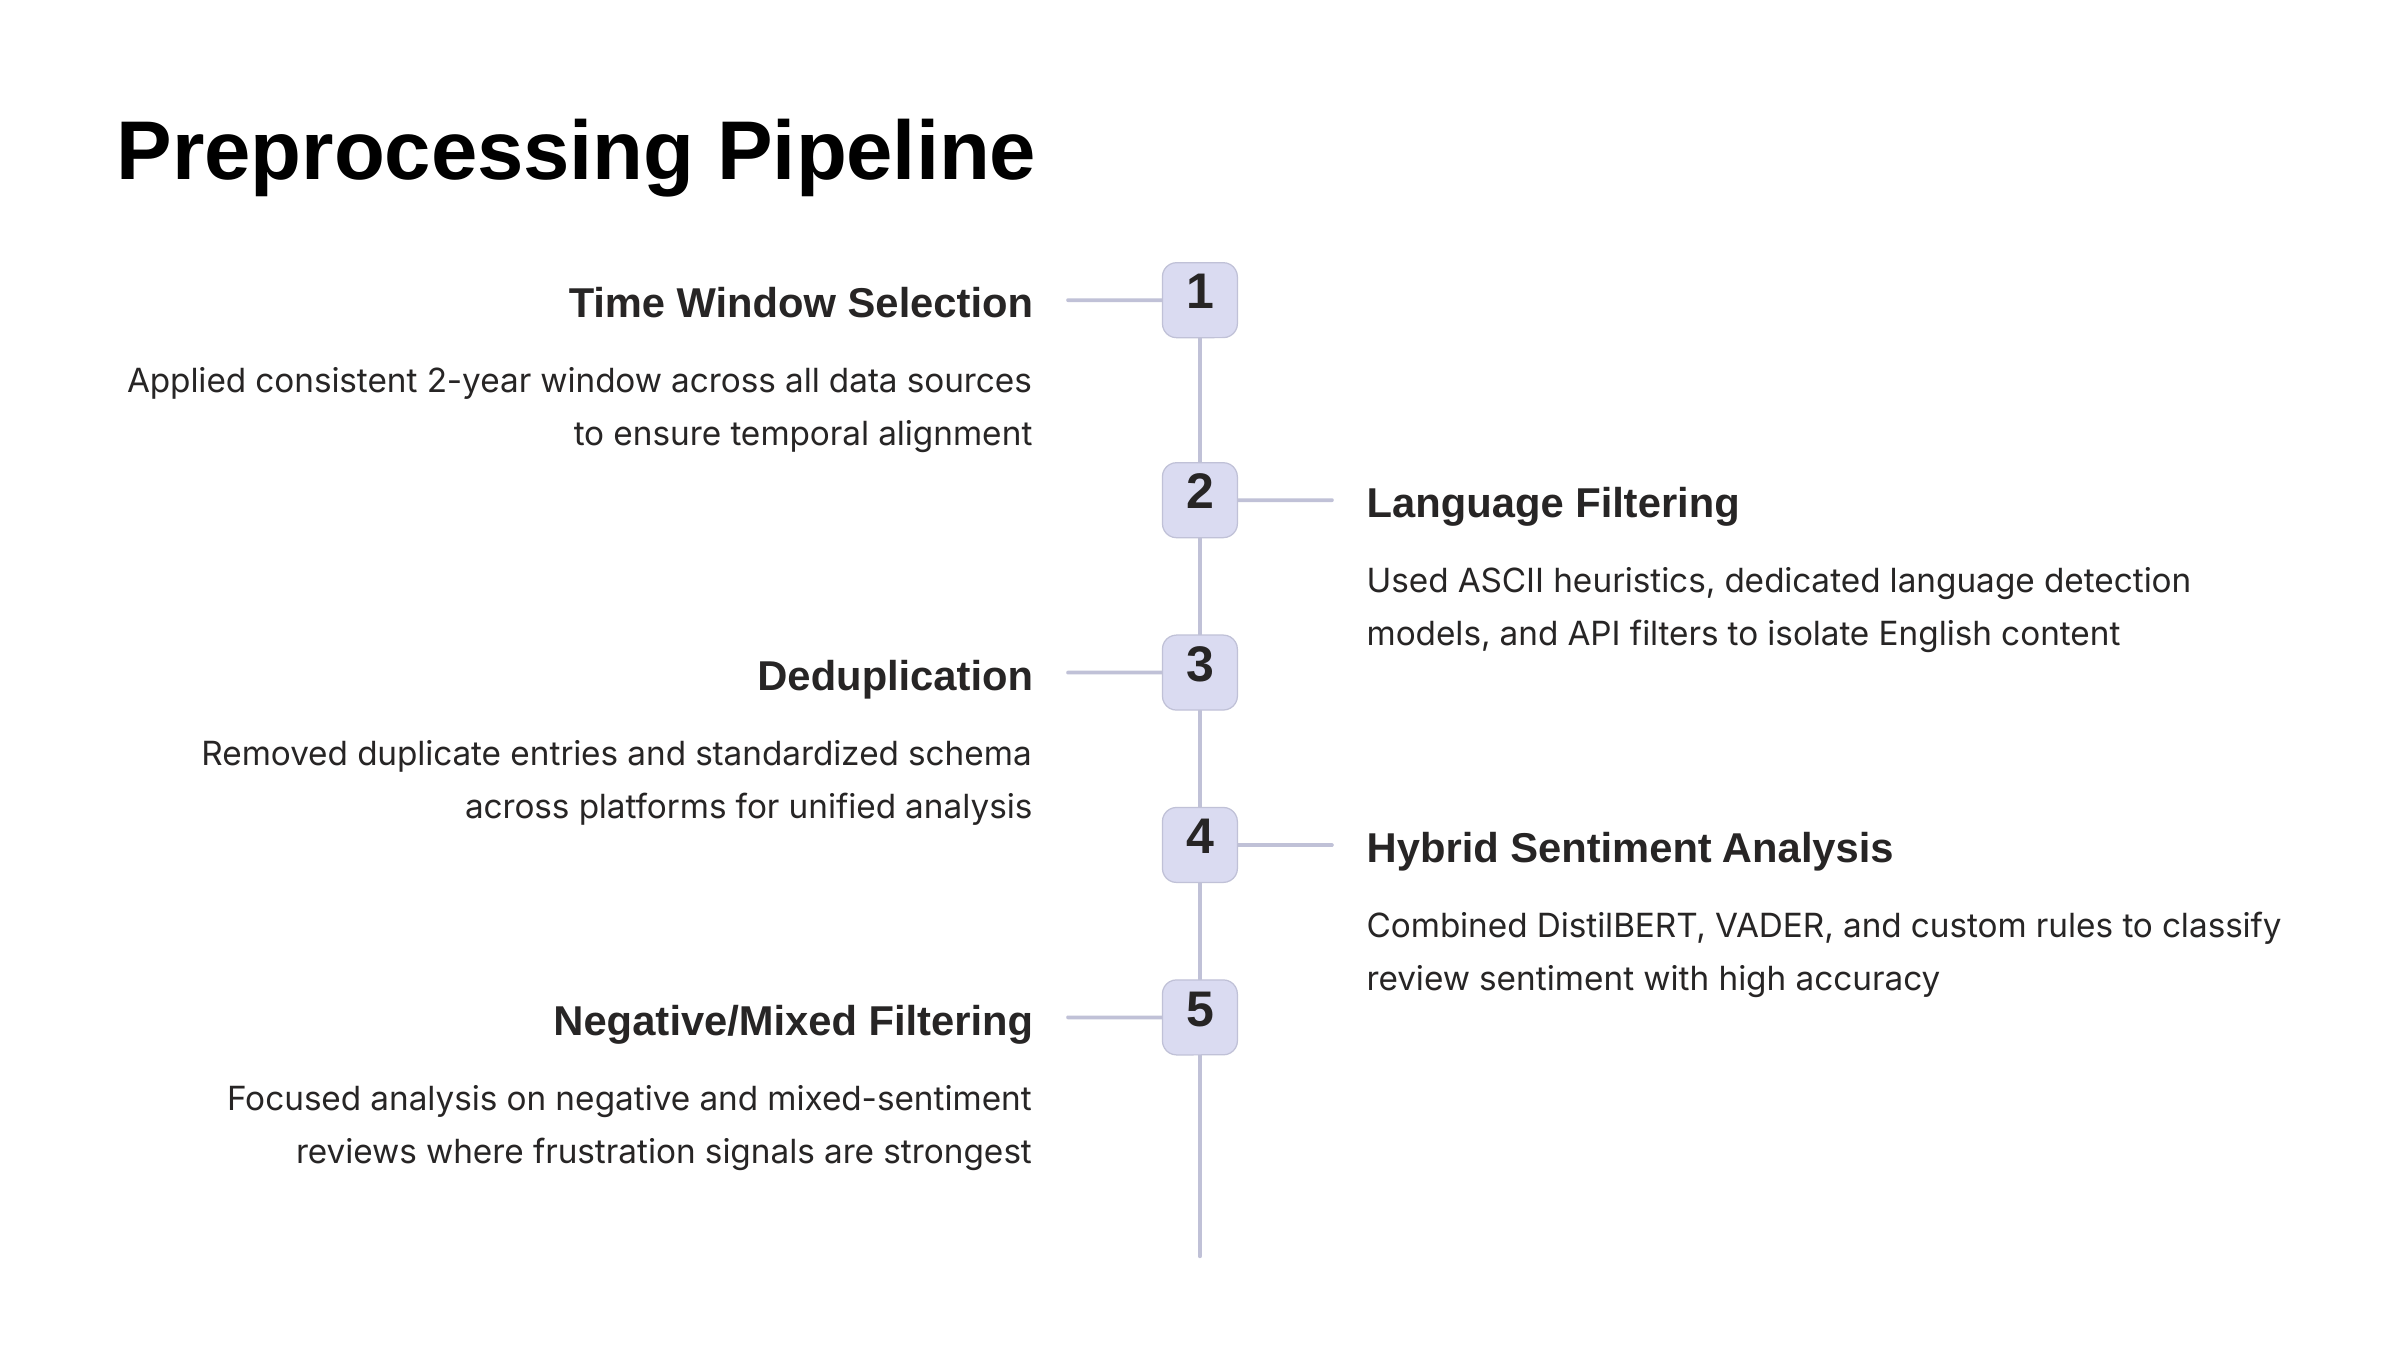

Preprocessing Pipeline

1
Time Window Selection

Applied consistent 2-year window across all data sources to ensure temporal alignment

2
Language Filtering

Used ASCII heuristics, dedicated language detection models, and API filters to isolate English content

3
Deduplication

Removed duplicate entries and standardized schema across platforms for unified analysis

4
Hybrid Sentiment Analysis

Combined DistilBERT, VADER, and custom rules to classify review sentiment with high accuracy

5
Negative/Mixed Filtering

Focused analysis on negative and mixed-sentiment reviews where frustration signals are strongest